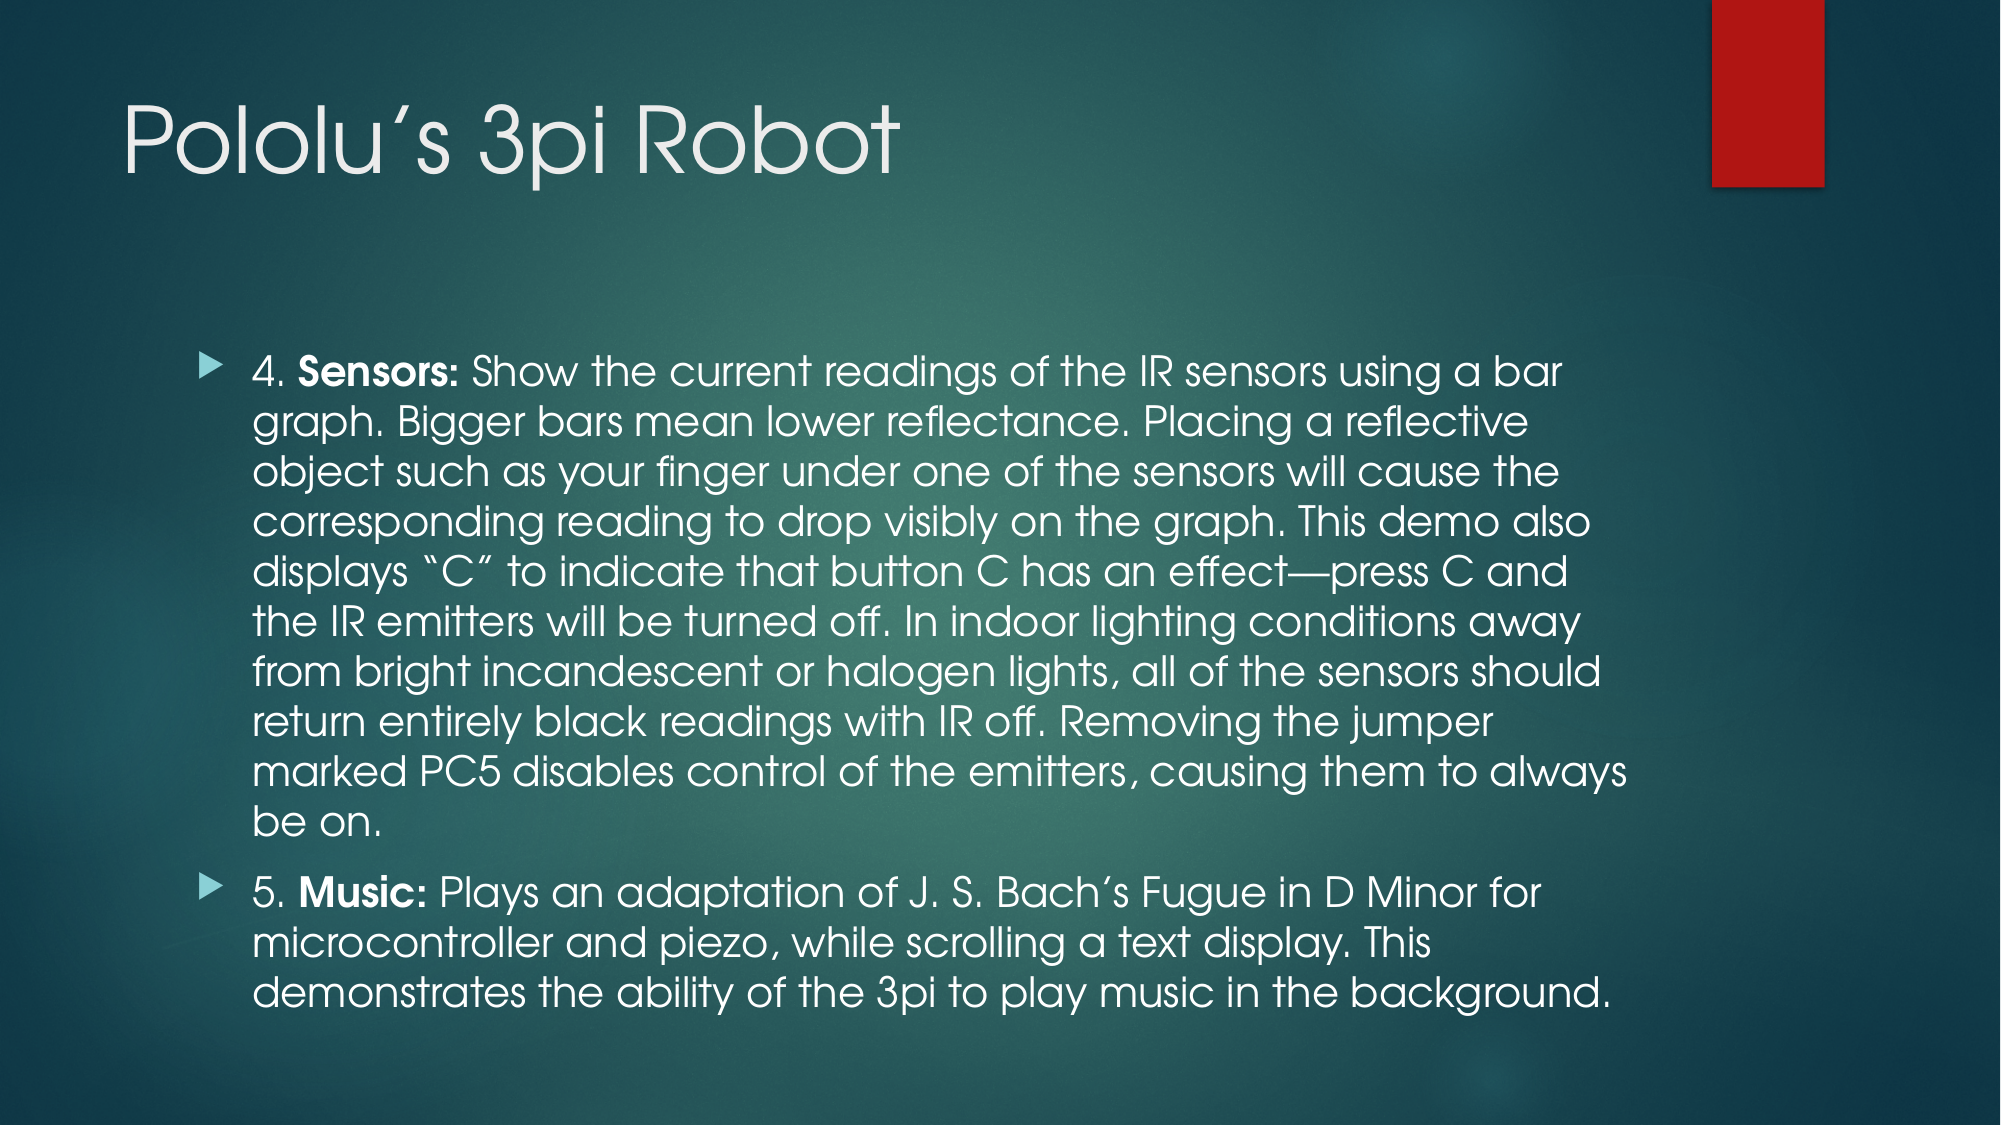

# Pololu’s 3pi Robot
4. Sensors: Show the current readings of the IR sensors using a bar graph. Bigger bars mean lower reflectance. Placing a reflective object such as your finger under one of the sensors will cause the corresponding reading to drop visibly on the graph. This demo also displays “C” to indicate that button C has an effect—press C and the IR emitters will be turned off. In indoor lighting conditions away from bright incandescent or halogen lights, all of the sensors should return entirely black readings with IR off. Removing the jumper marked PC5 disables control of the emitters, causing them to always be on.
5. Music: Plays an adaptation of J. S. Bach’s Fugue in D Minor for microcontroller and piezo, while scrolling a text display. This demonstrates the ability of the 3pi to play music in the background.